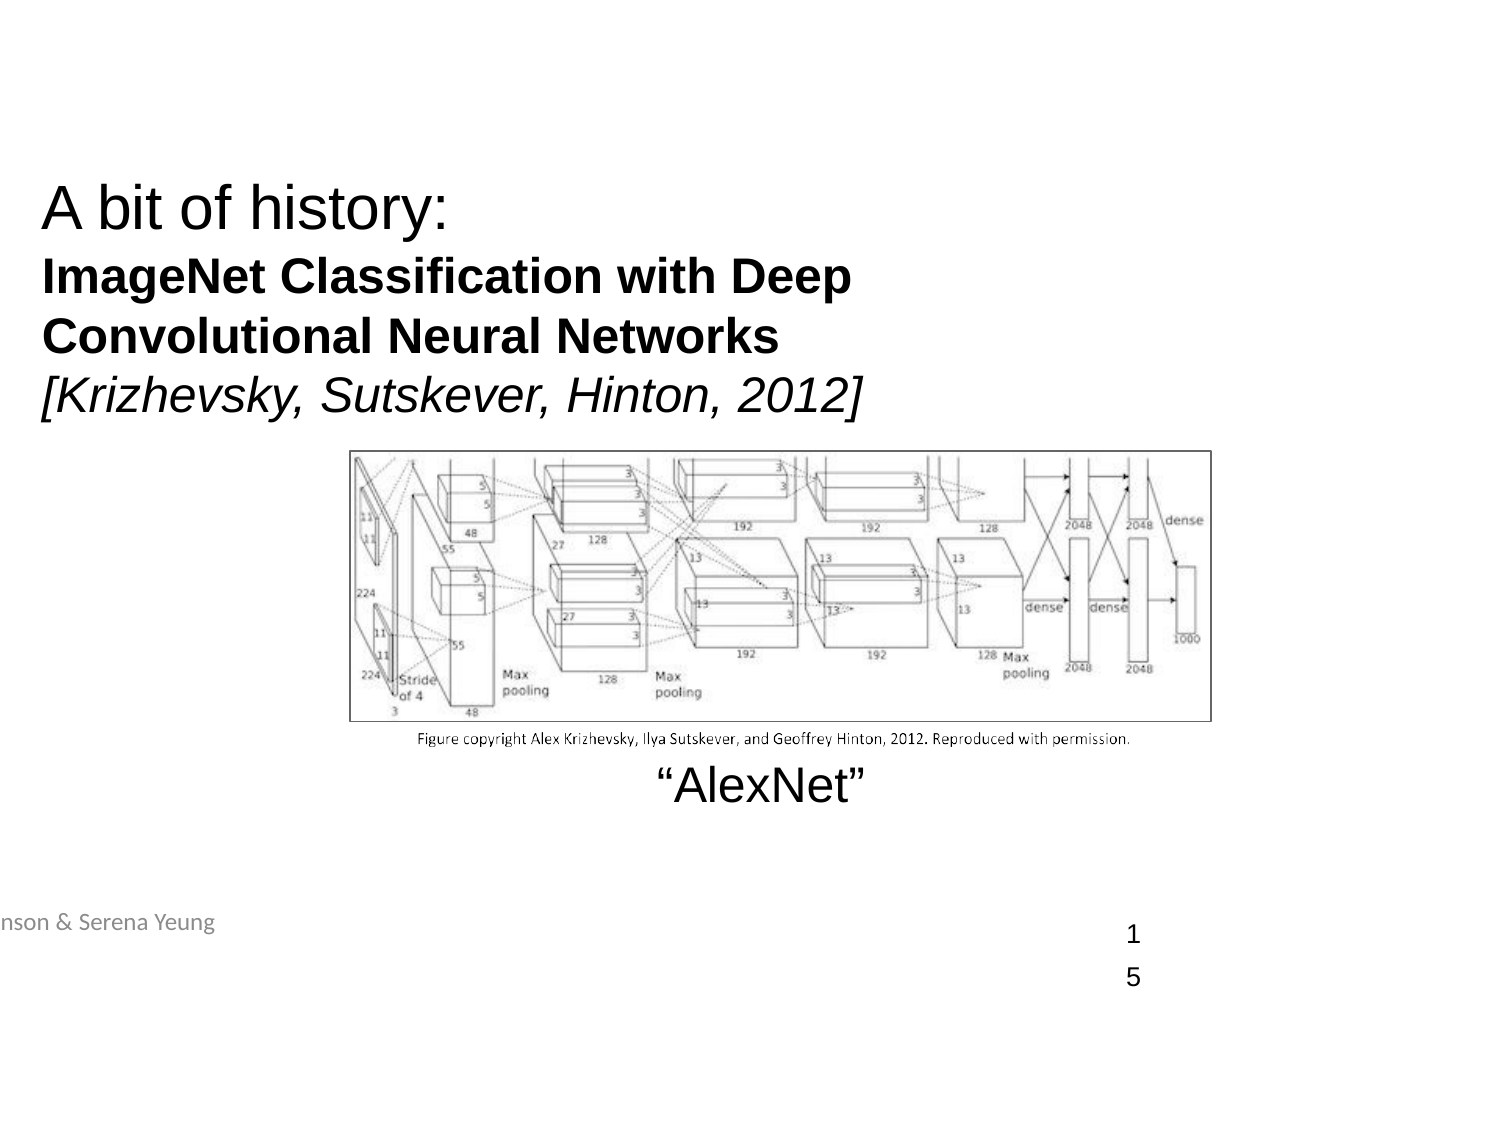

April 17, 2018
Fei-Fei Li & Justin Johnson & Serena Yeung
A bit of history:
ImageNet Classification with Deep  Convolutional Neural Networks  [Krizhevsky, Sutskever, Hinton, 2012]

“AlexNet”
Lecture 5 -
1155